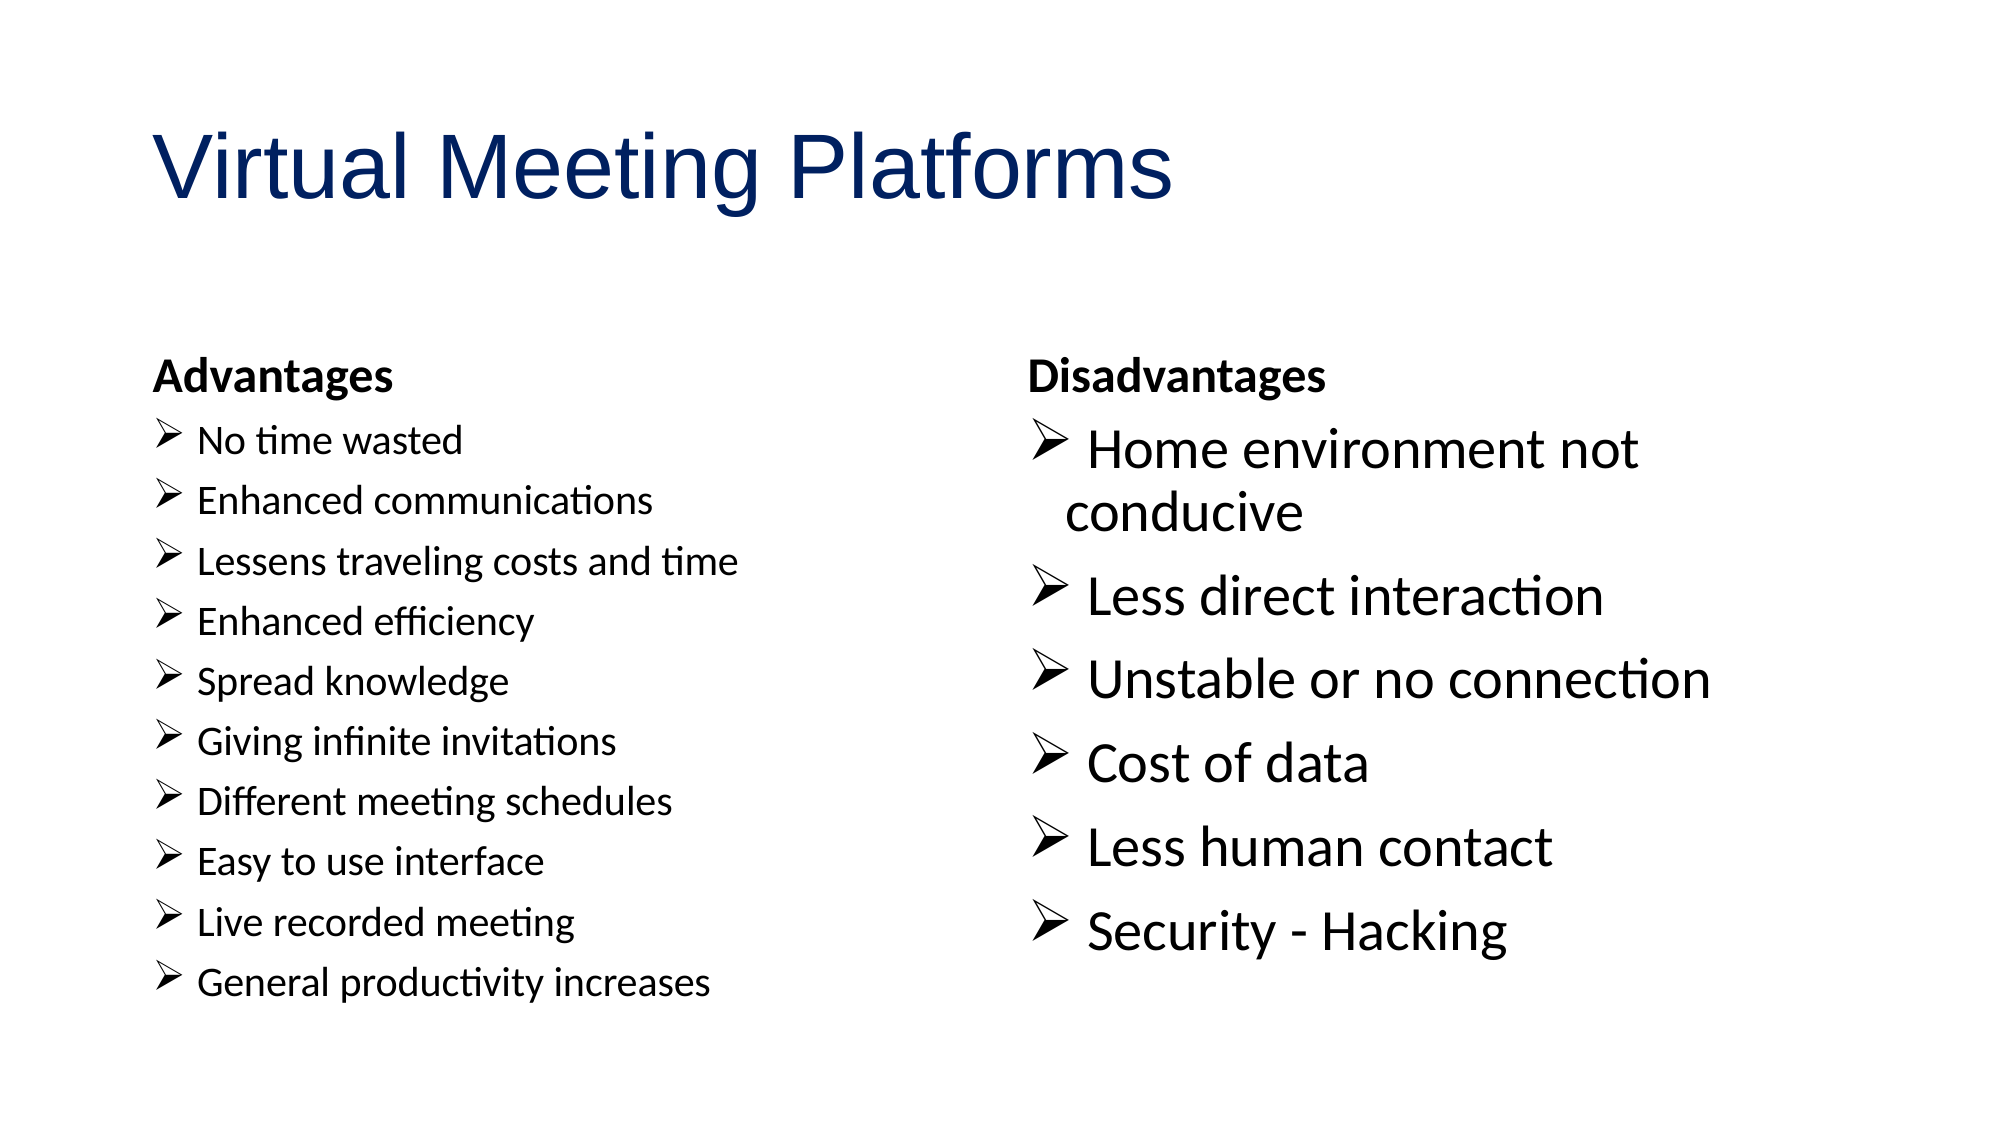

# Virtual Meeting Platforms
Advantages
Disadvantages
 No time wasted
 Enhanced communications
 Lessens traveling costs and time
 Enhanced efficiency
 Spread knowledge
 Giving infinite invitations
 Different meeting schedules
 Easy to use interface
 Live recorded meeting
 General productivity increases
 Home environment not conducive
 Less direct interaction
 Unstable or no connection
 Cost of data
 Less human contact
 Security - Hacking